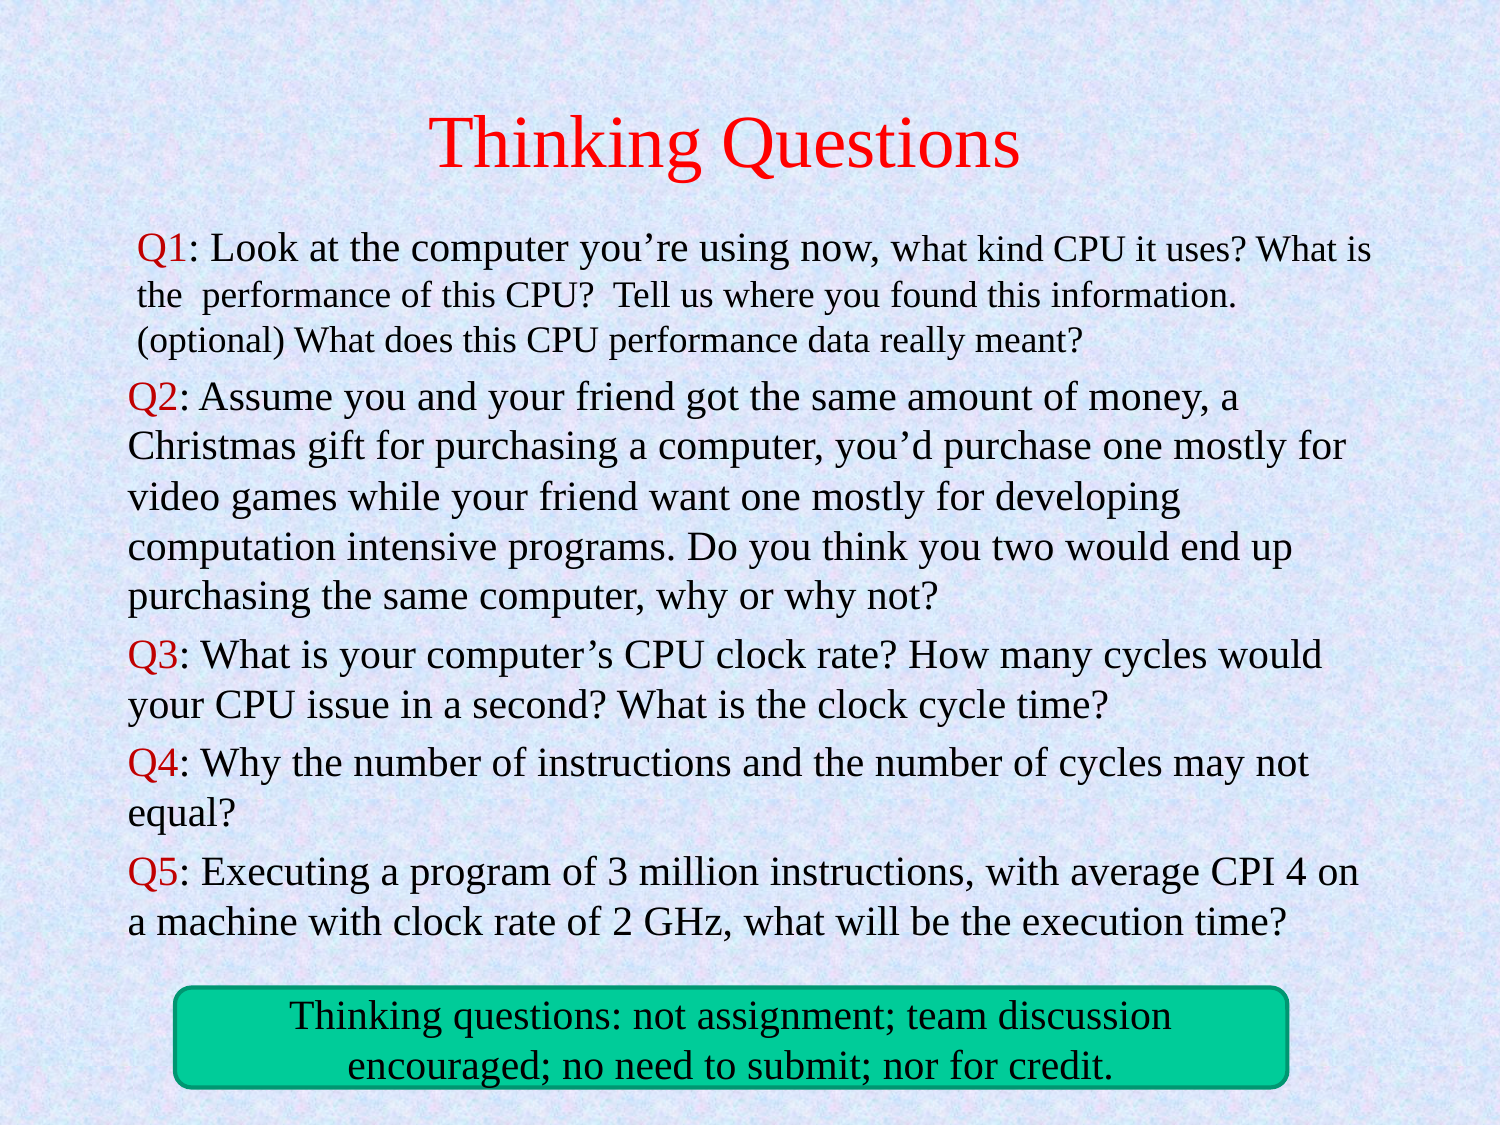

# Thinking Questions
Q1: Look at the computer you’re using now, what kind CPU it uses? What is the  performance of this CPU?  Tell us where you found this information. (optional) What does this CPU performance data really meant?
Q2: Assume you and your friend got the same amount of money, a Christmas gift for purchasing a computer, you’d purchase one mostly for video games while your friend want one mostly for developing computation intensive programs. Do you think you two would end up purchasing the same computer, why or why not?
Q3: What is your computer’s CPU clock rate? How many cycles would your CPU issue in a second? What is the clock cycle time?
Q4: Why the number of instructions and the number of cycles may not equal?
Q5: Executing a program of 3 million instructions, with average CPI 4 on a machine with clock rate of 2 GHz, what will be the execution time?

Thinking questions: not assignment; team discussion encouraged; no need to submit; nor for credit.